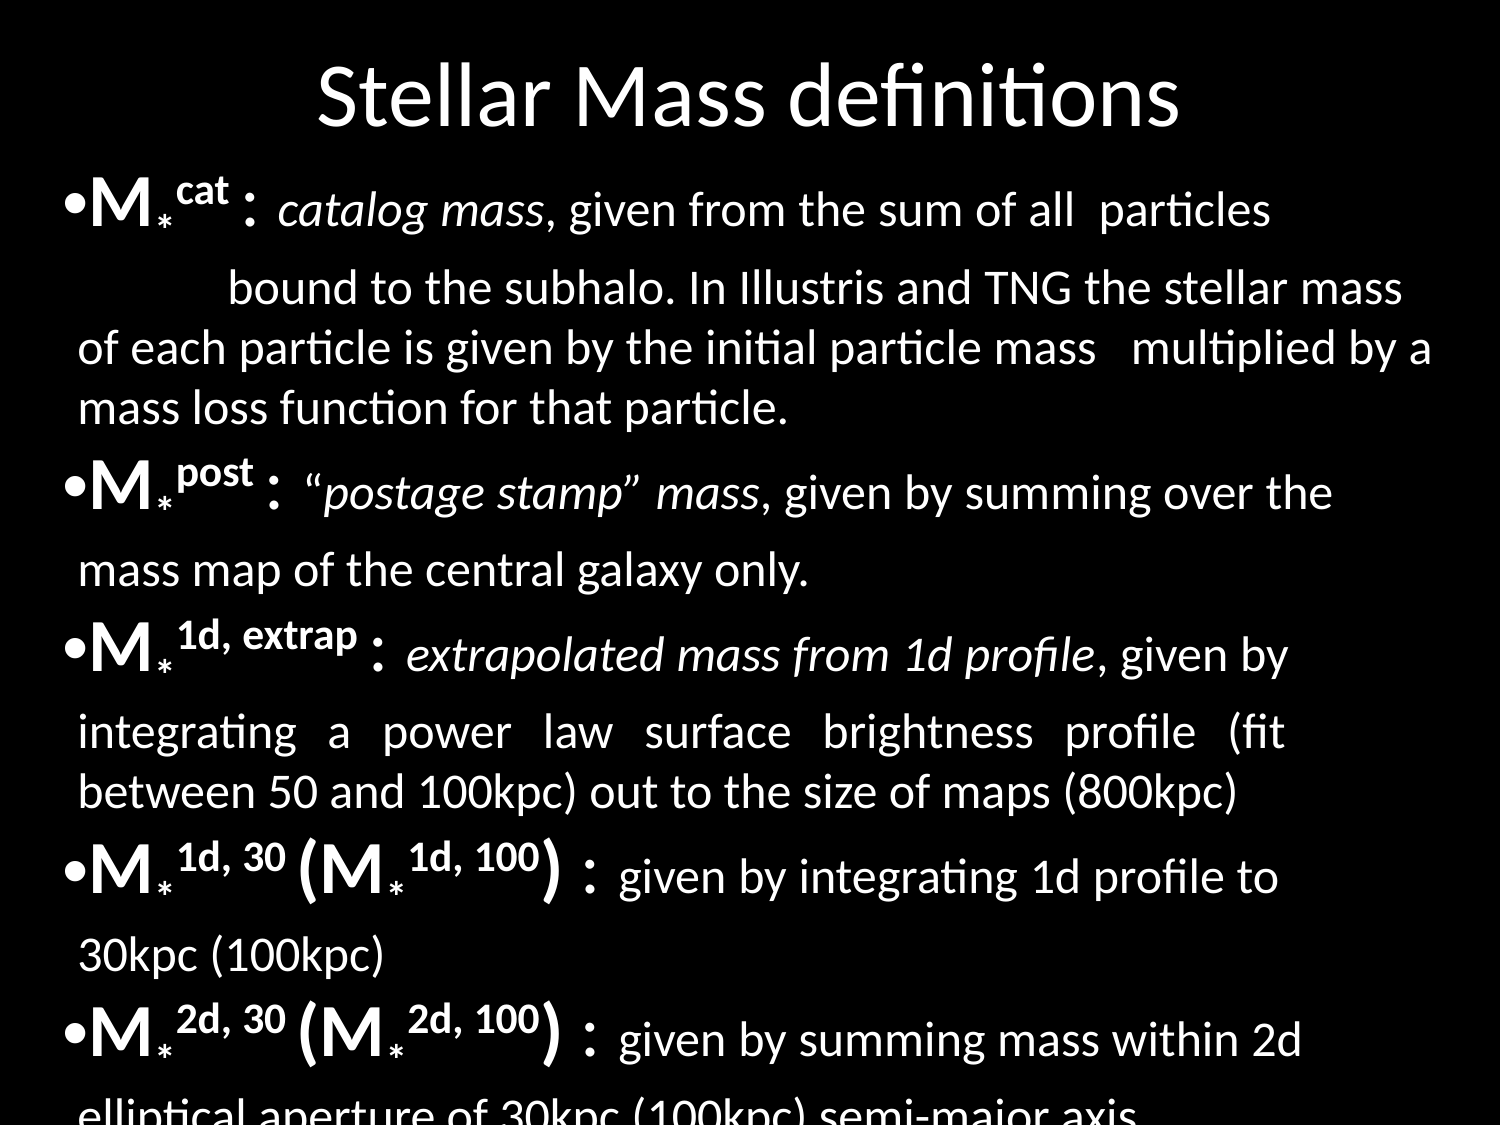

# Stellar Mass definitions
M*cat : catalog mass, given from the sum of all  particles 		bound to the subhalo. In Illustris and TNG the stellar mass 	of each particle is given by the initial particle mass 	multiplied by a mass loss function for that particle.
M*post : “postage stamp” mass, given by summing over the 	mass map of the central galaxy only.
M*1d, extrap : extrapolated mass from 1d profile, given by 	integrating a power law surface brightness profile (fit 	between 50 and 100kpc) out to the size of maps (800kpc)
M*1d, 30 (M*1d, 100) : given by integrating 1d profile to 	30kpc (100kpc)
M*2d, 30 (M*2d, 100) : given by summing mass within 2d 	elliptical aperture of 30kpc (100kpc) semi-major axis